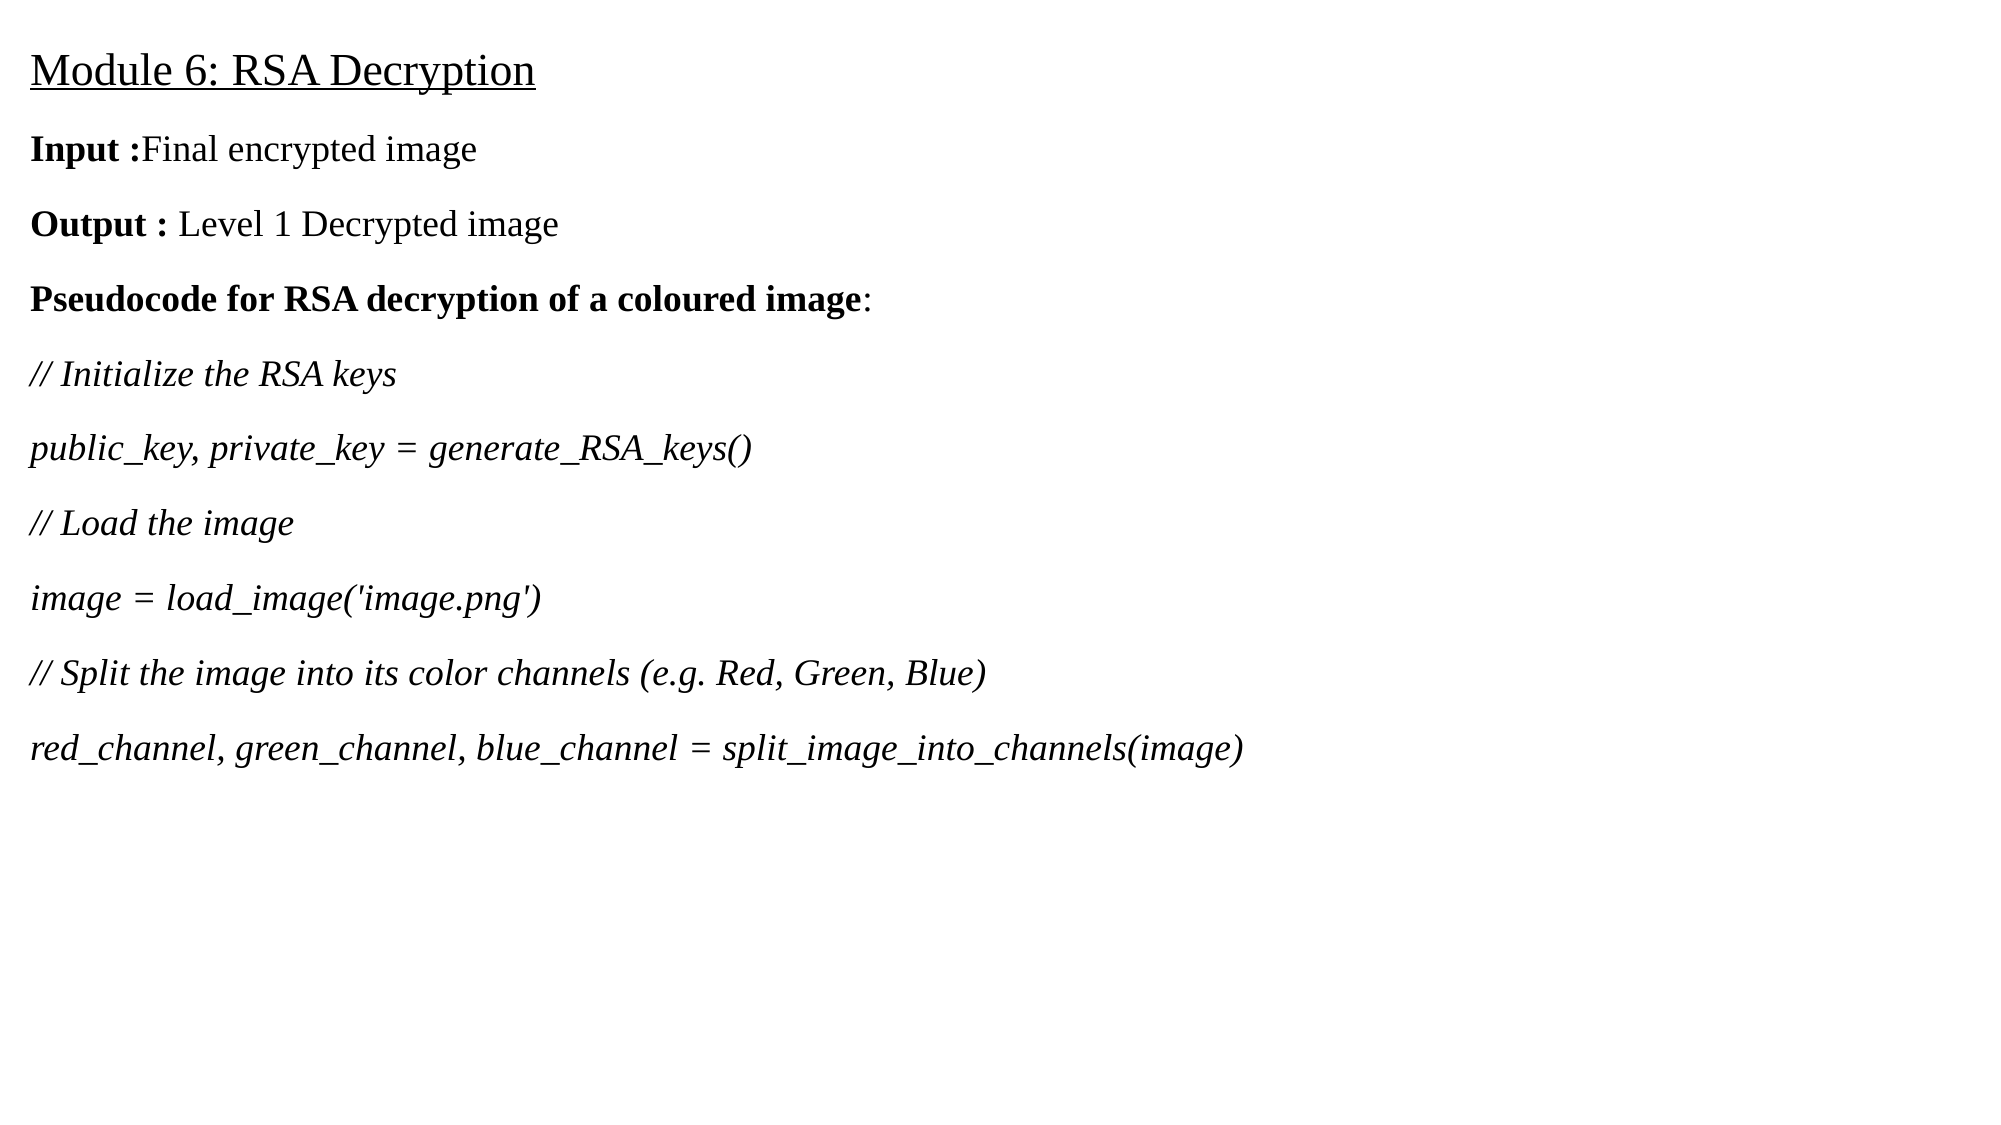

Module 6: RSA Decryption
Input :Final encrypted image
Output : Level 1 Decrypted image
Pseudocode for RSA decryption of a coloured image:
// Initialize the RSA keys
public_key, private_key = generate_RSA_keys()
// Load the image
image = load_image('image.png')
// Split the image into its color channels (e.g. Red, Green, Blue)
red_channel, green_channel, blue_channel = split_image_into_channels(image)